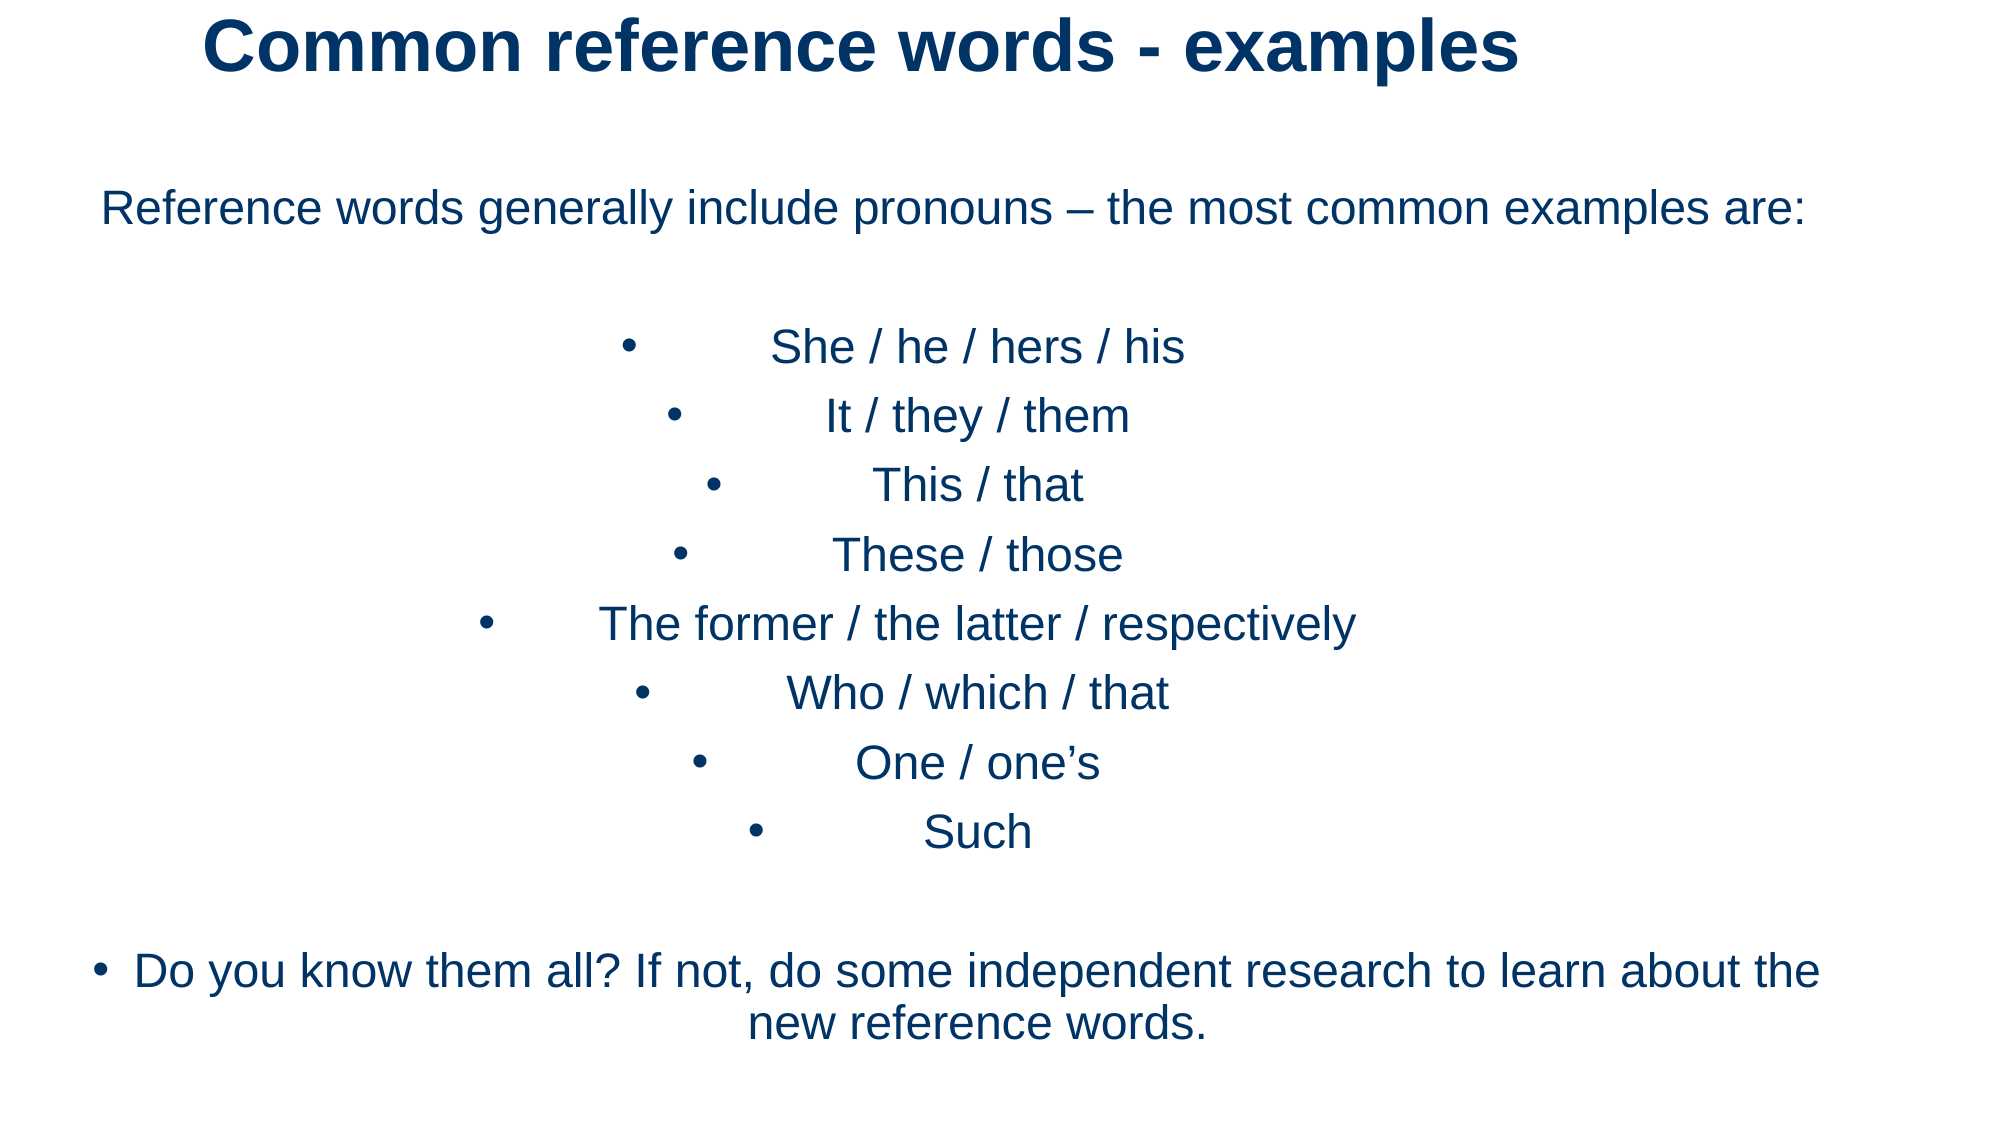

# Common reference words - examples
Reference words generally include pronouns – the most common examples are:

She / he / hers / his
It / they / them
This / that
These / those
The former / the latter / respectively
Who / which / that
One / one’s
Such

Do you know them all? If not, do some independent research to learn about the new reference words.